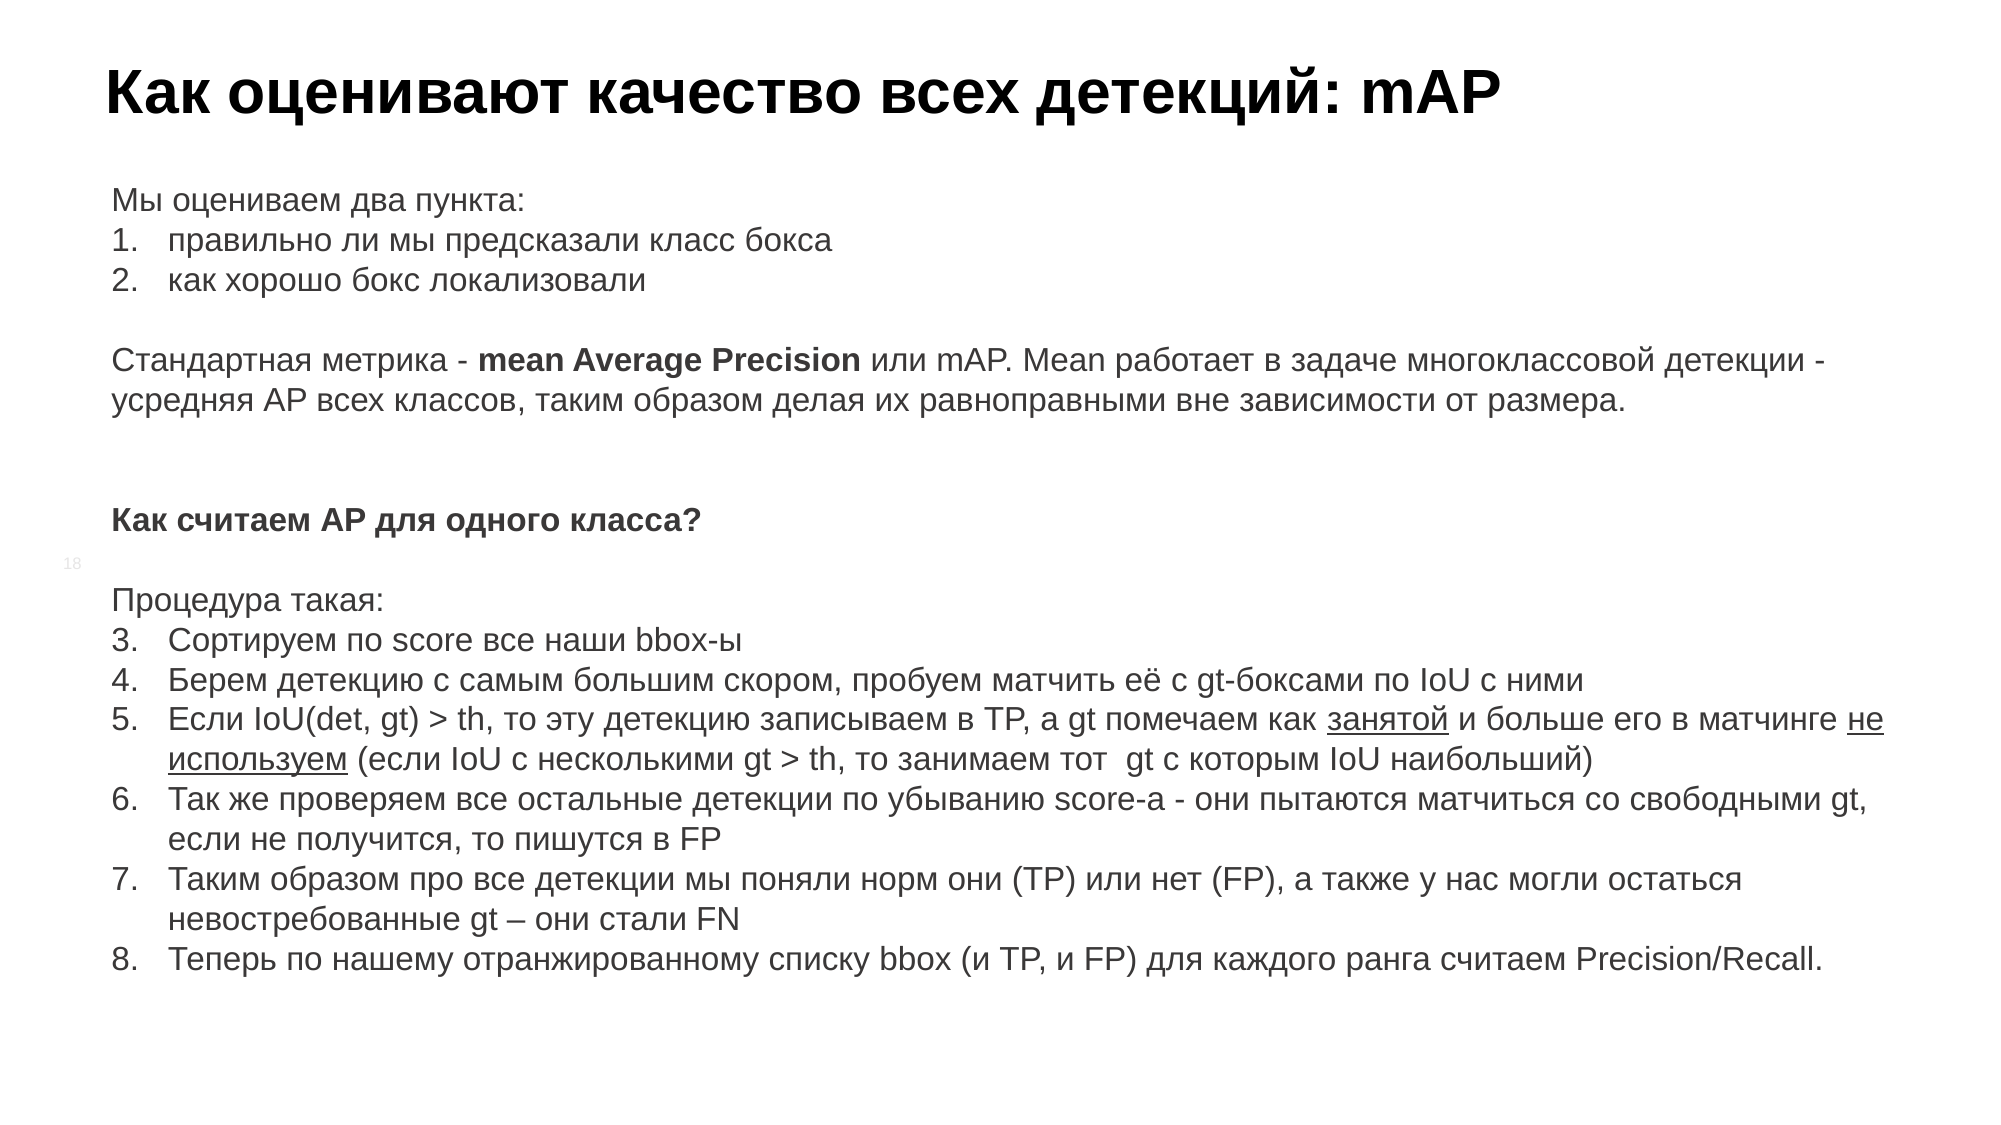

Как оценивают качество всех детекций: mAP
Мы оцениваем два пункта:
правильно ли мы предсказали класс бокса
как хорошо бокс локализовали
Стандартная метрика - mean Average Precision или mAP. Mean работает в задаче многоклассовой детекции - усредняя AP всех классов, таким образом делая их равноправными вне зависимости от размера.

Как считаем AP для одного класса?
Процедура такая:
Сортируем по score все наши bbox-ы
Берем детекцию с самым большим скором, пробуем матчить её с gt-боксами по IoU с ними
Если IoU(det, gt) > th, то эту детекцию записываем в TP, а gt помечаем как занятой и больше его в матчинге не используем (если IoU с несколькими gt > th, то занимаем тот  gt с которым IoU наибольший)
Так же проверяем все остальные детекции по убыванию score-а - они пытаются матчиться со свободными gt, если не получится, то пишутся в FP
Таким образом про все детекции мы поняли норм они (TP) или нет (FP), а также у нас могли остаться невостребованные gt – они стали FN
Теперь по нашему отранжированному списку bbox (и TP, и FP) для каждого ранга считаем Precision/Recall.

18